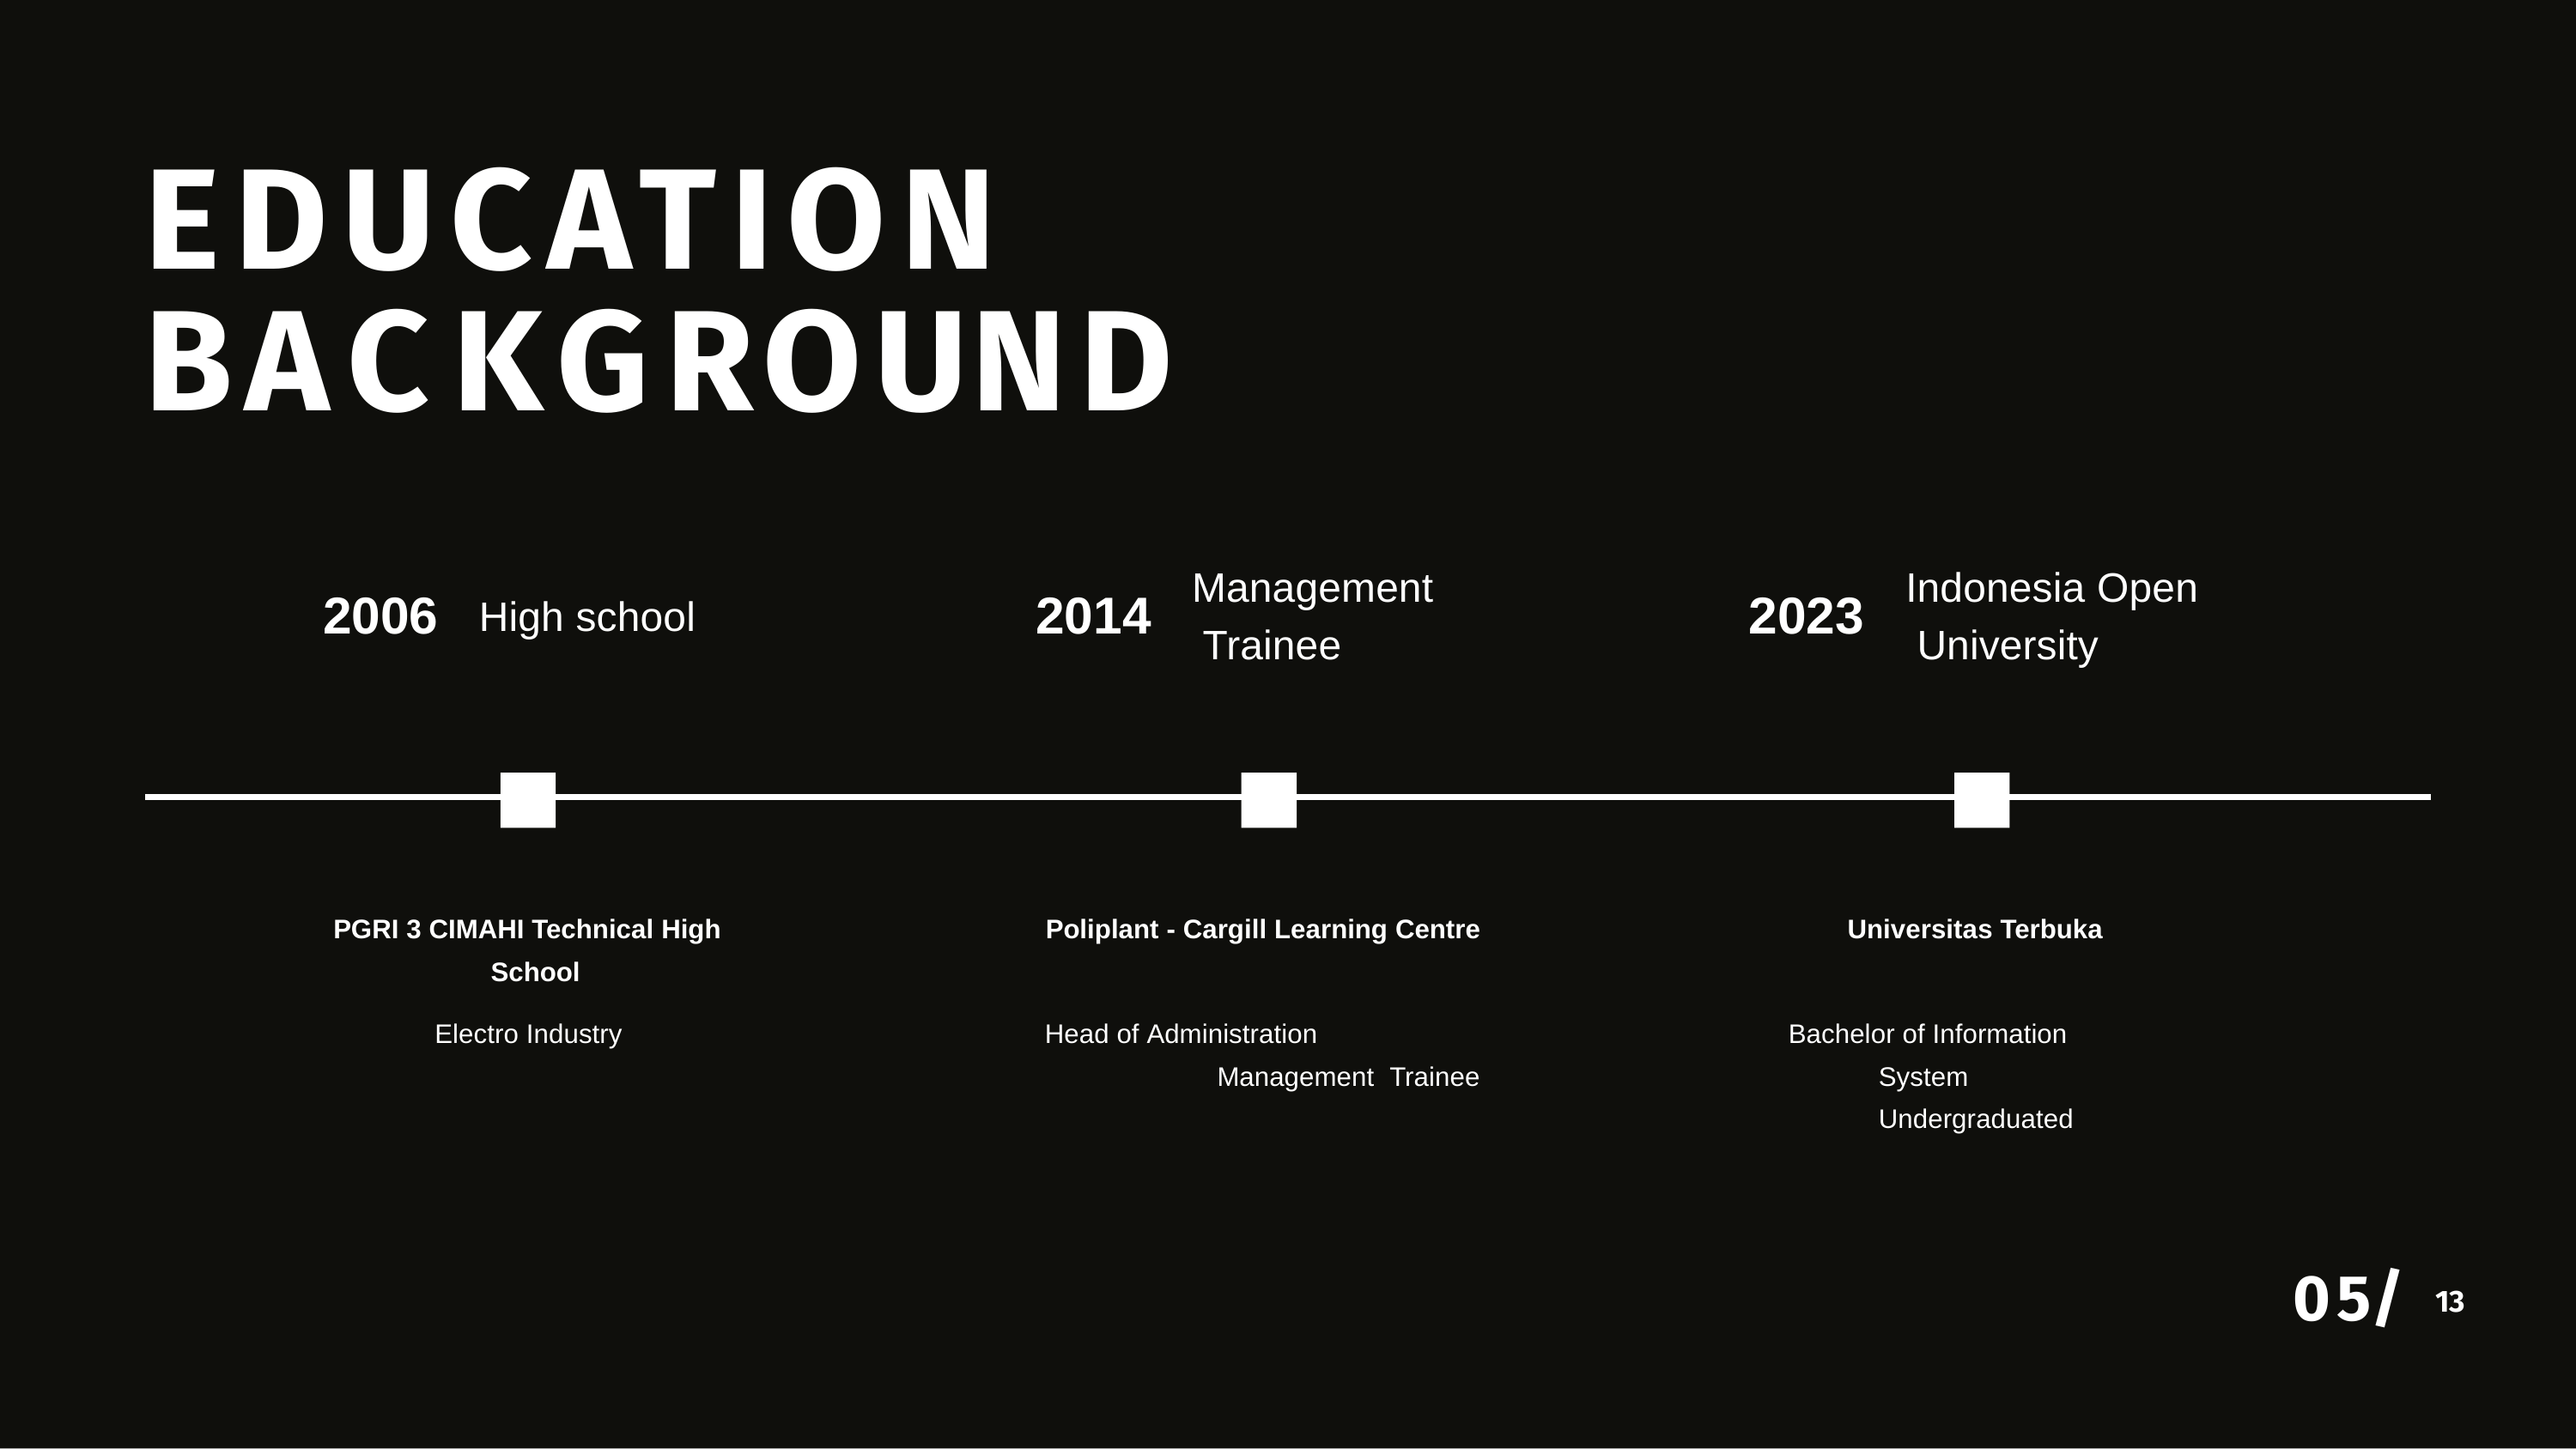

# EDUCATION  BACKGROUND
Management  Trainee
Indonesia Open  University
2006
2014
2023
High school

PGRI 3 CIMAHI Technical High  School
Universitas Terbuka
Poliplant - Cargill Learning Centre
Head of Administration Management  Trainee
Bachelor of Information System  Undergraduated
Electro Industry
05/
13